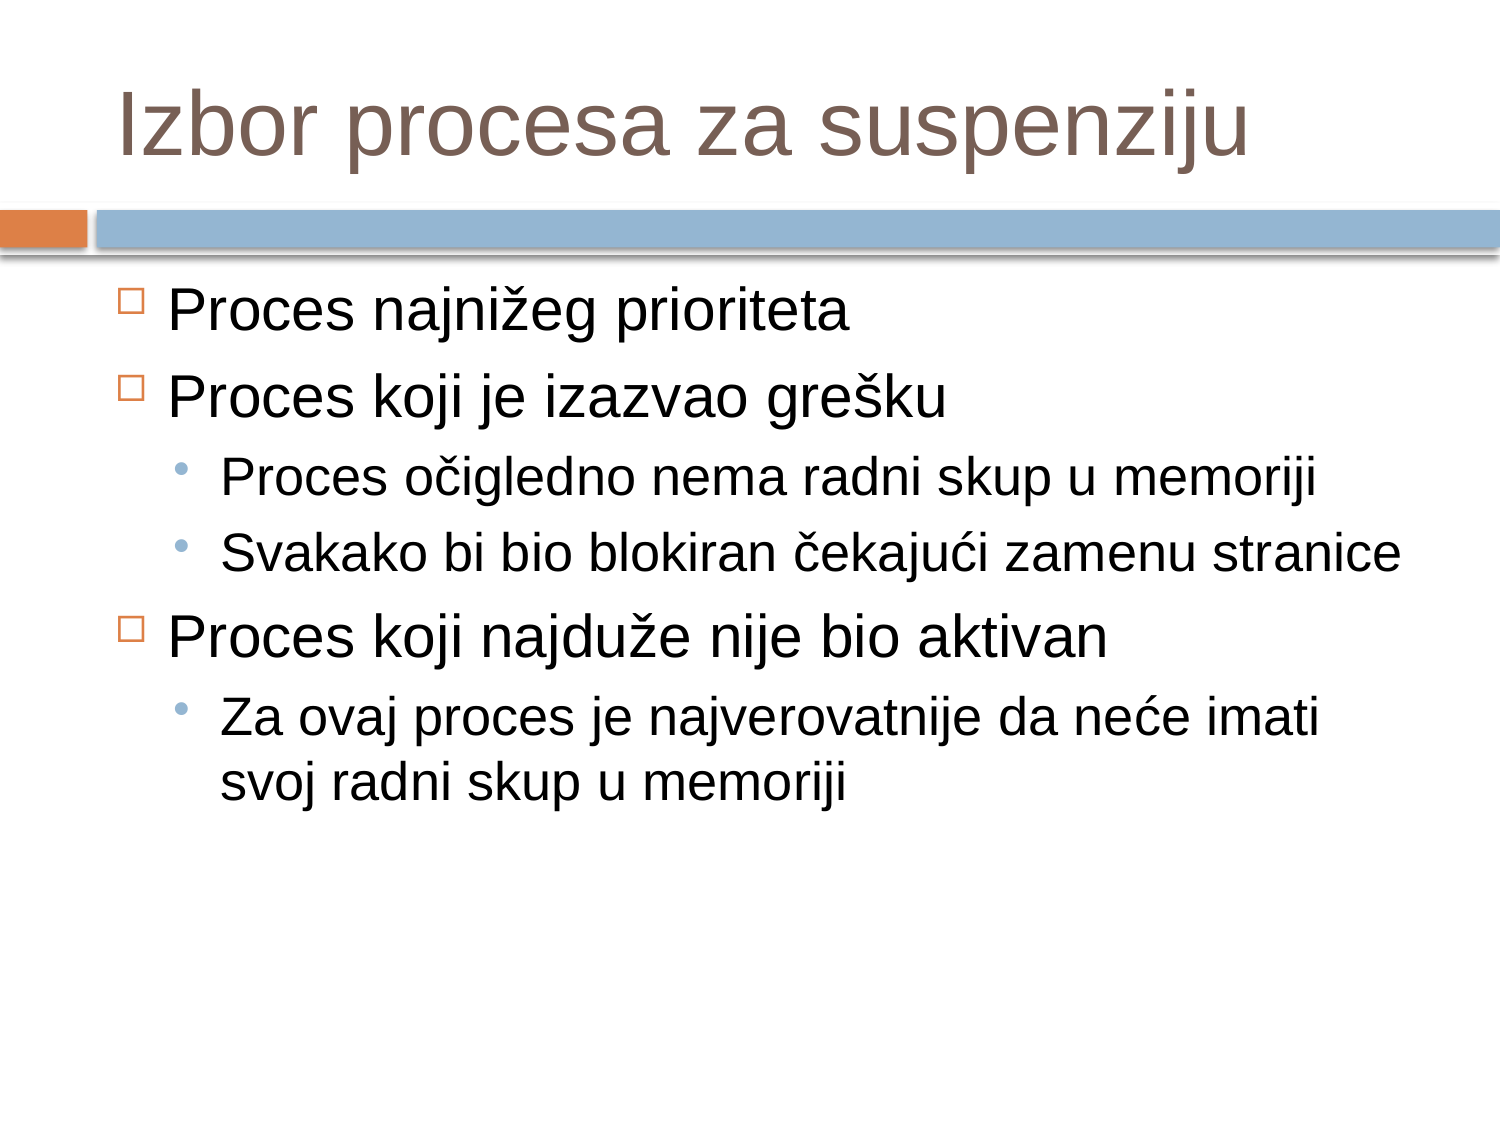

# Izbor procesa za suspenziju
Proces najnižeg prioriteta
Proces koji je izazvao grešku
Proces očigledno nema radni skup u memoriji
Svakako bi bio blokiran čekajući zamenu stranice
Proces koji najduže nije bio aktivan
Za ovaj proces je najverovatnije da neće imati svoj radni skup u memoriji